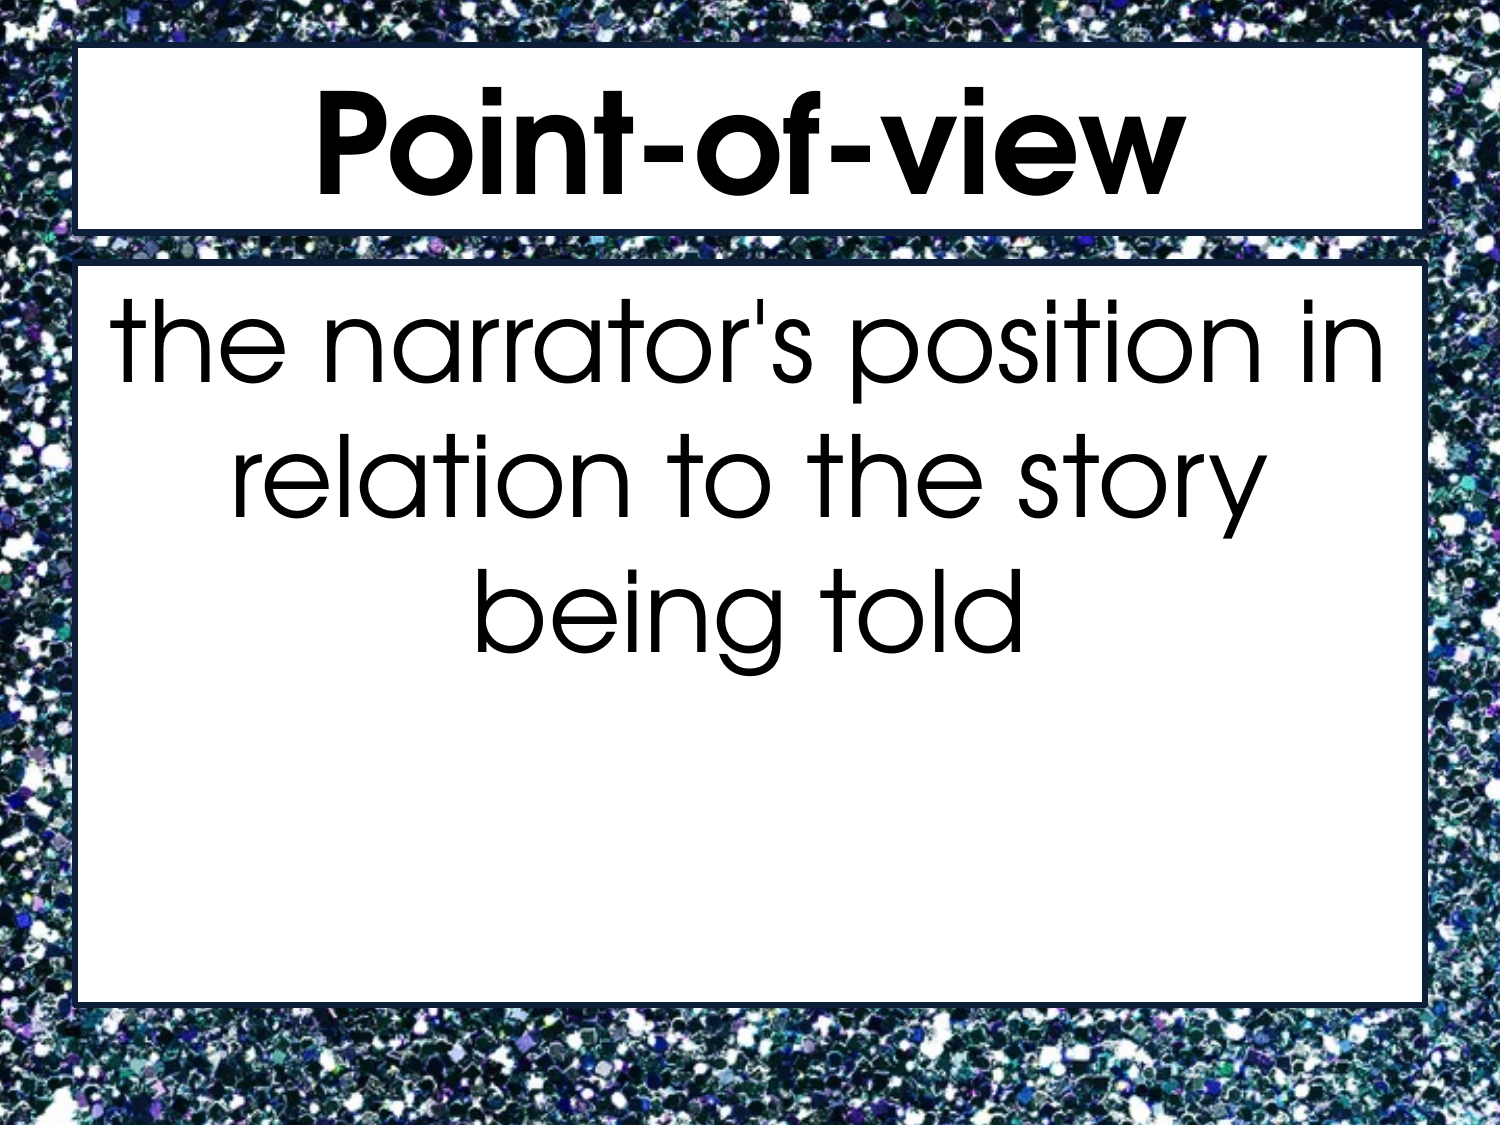

# Point-of-view
the narrator's position in relation to the story being told